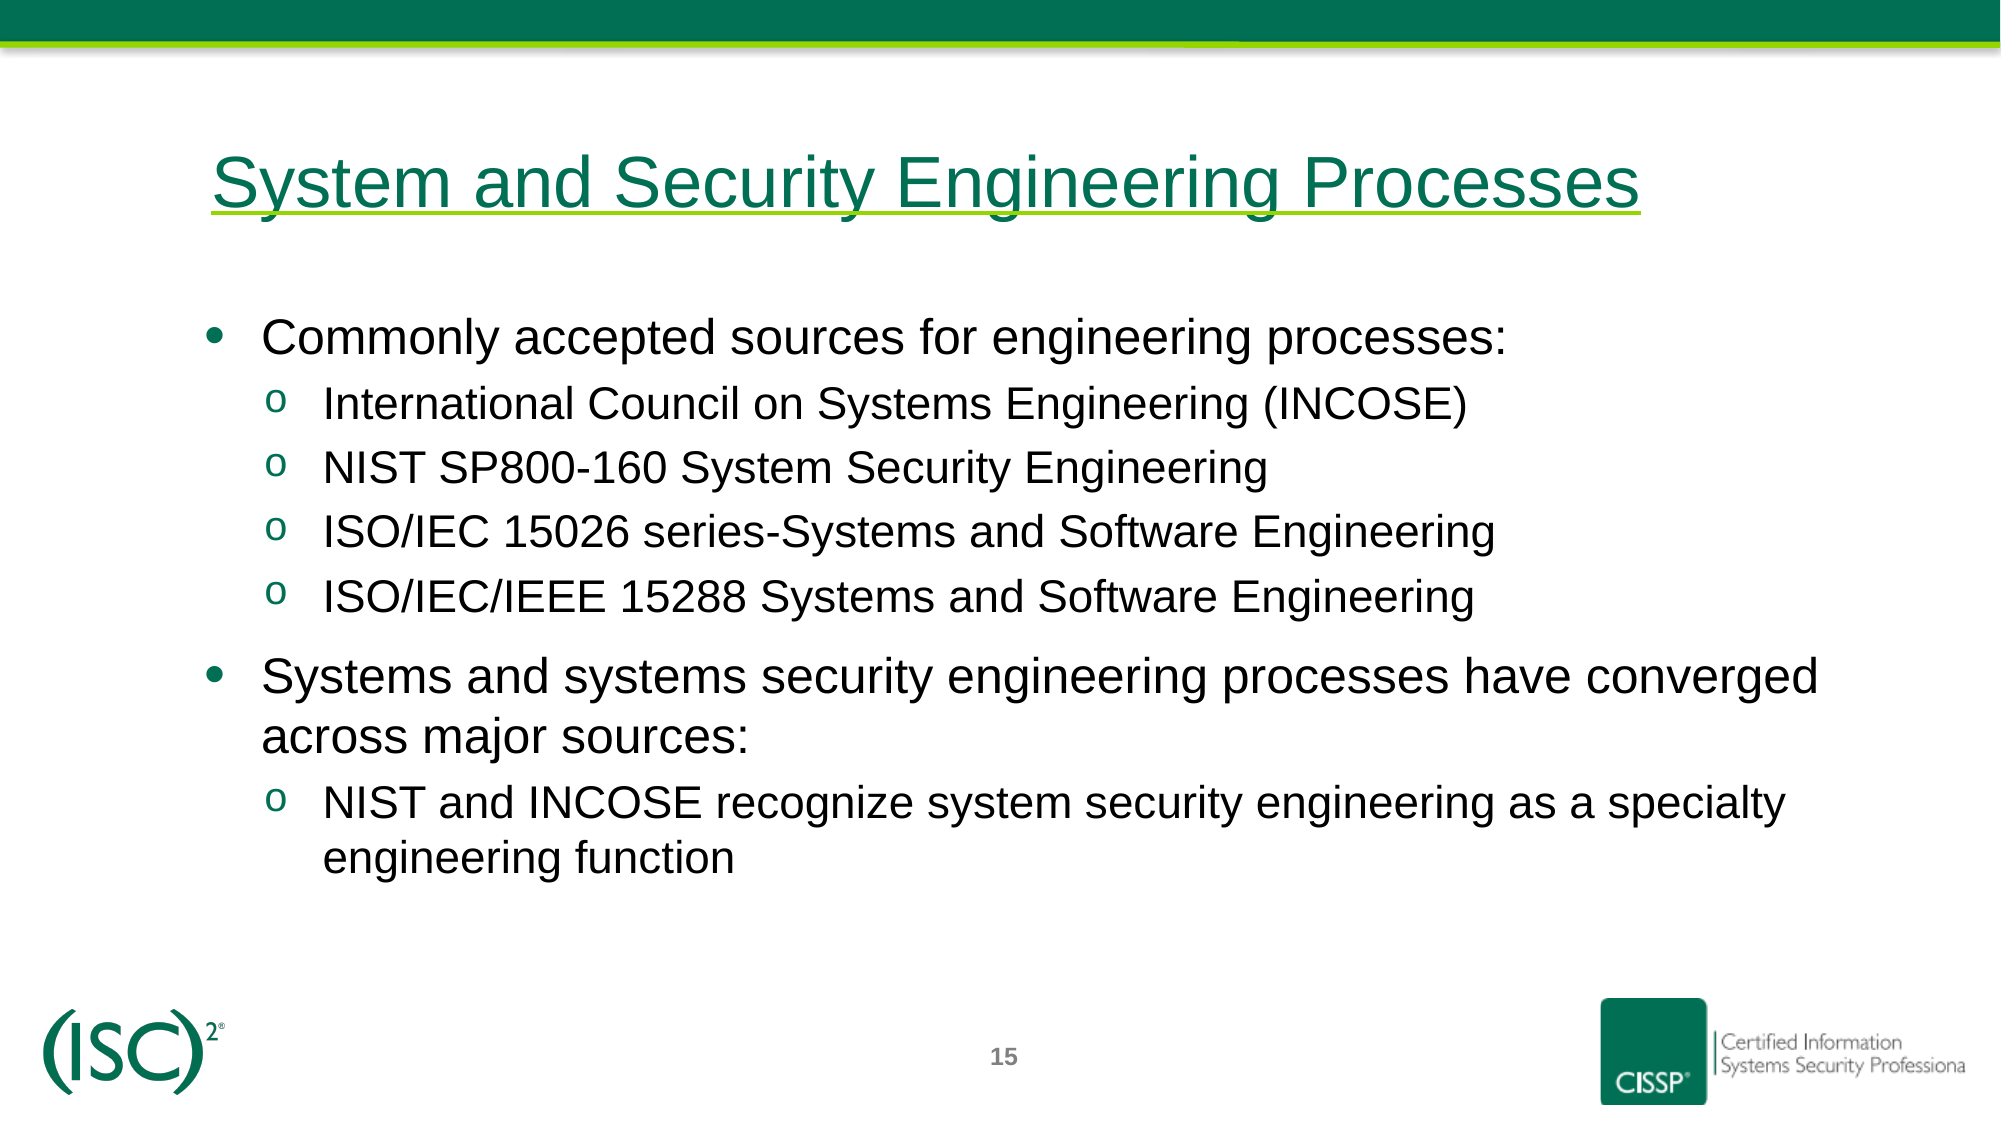

# System and Security Engineering Processes
Commonly accepted sources for engineering processes:
International Council on Systems Engineering (INCOSE)
NIST SP800-160 System Security Engineering
ISO/IEC 15026 series-Systems and Software Engineering
ISO/IEC/IEEE 15288 Systems and Software Engineering
Systems and systems security engineering processes have converged across major sources:
NIST and INCOSE recognize system security engineering as a specialty engineering function